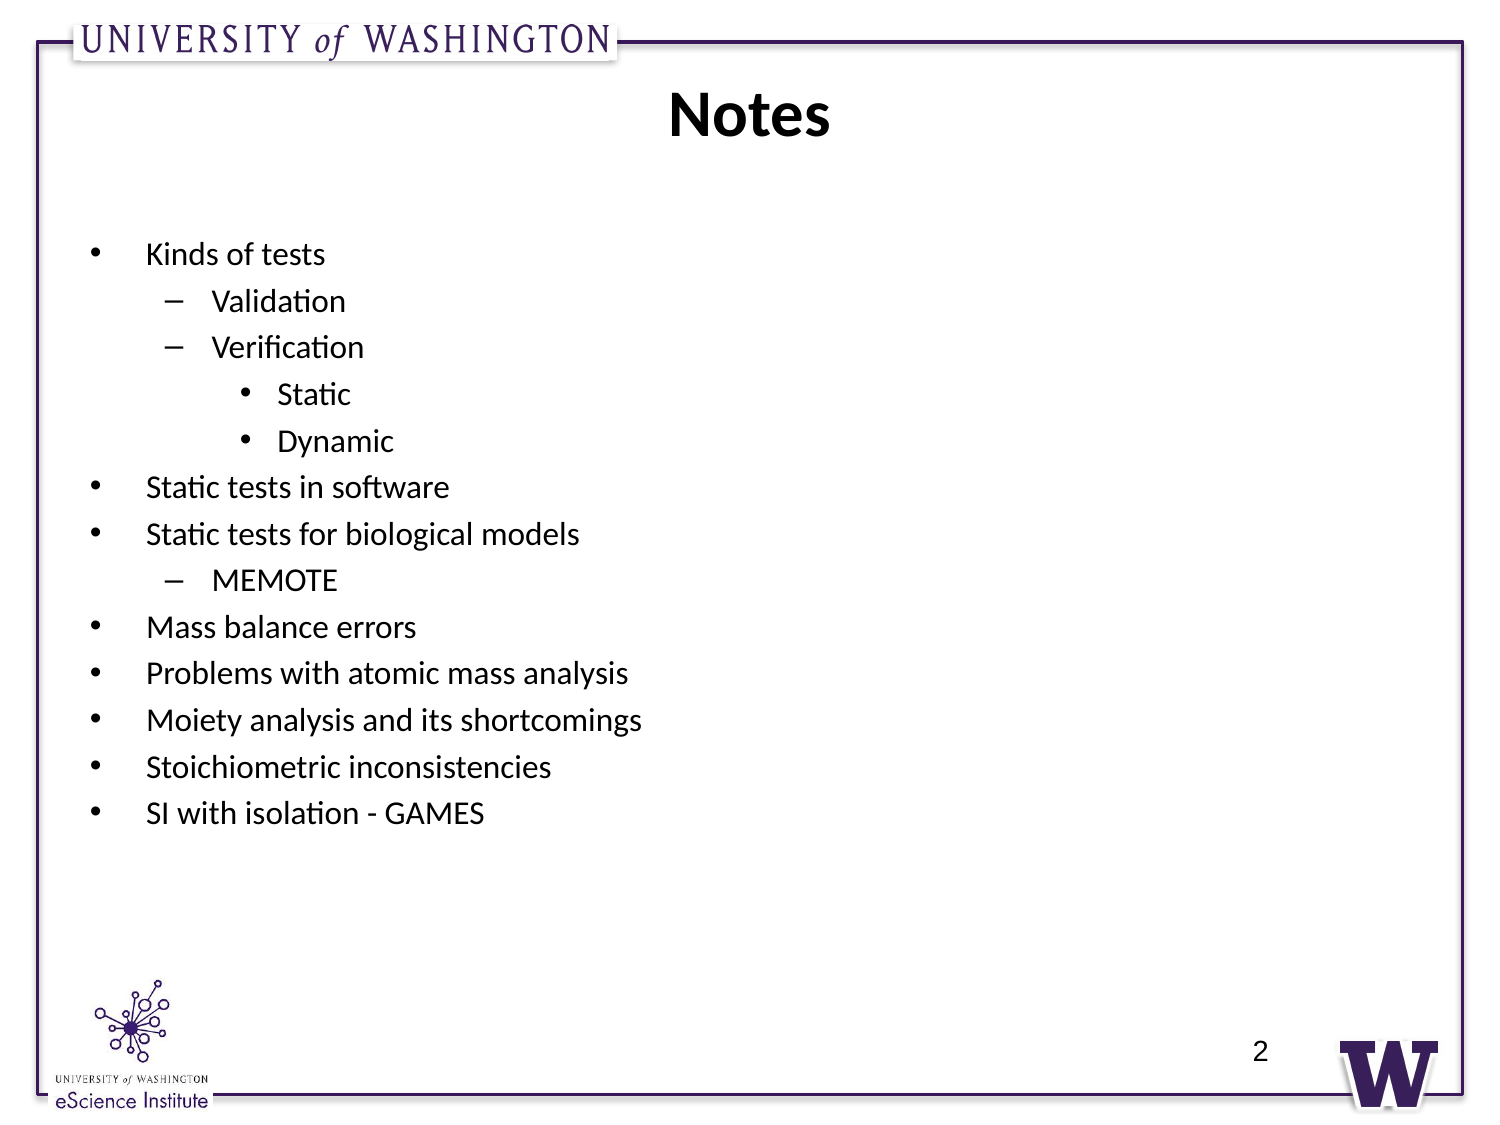

# Notes
Kinds of tests
Validation
Verification
Static
Dynamic
Static tests in software
Static tests for biological models
MEMOTE
Mass balance errors
Problems with atomic mass analysis
Moiety analysis and its shortcomings
Stoichiometric inconsistencies
SI with isolation - GAMES
2